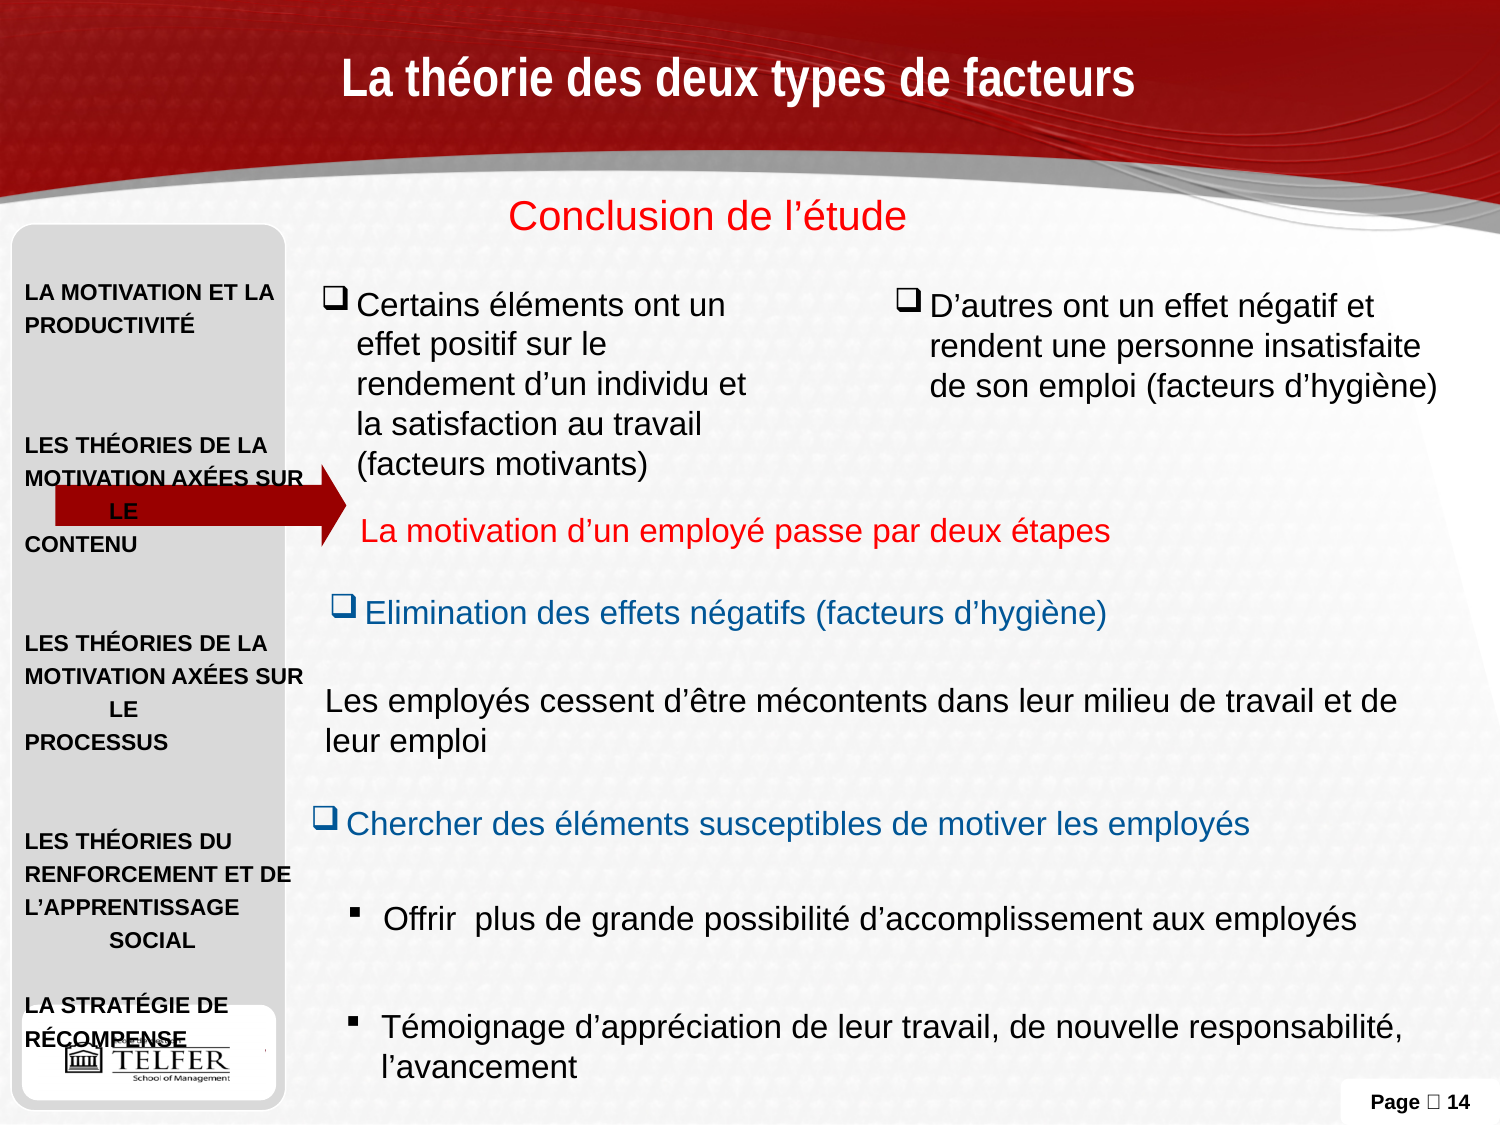

# La théorie des deux types de facteurs
Conclusion de l’étude

La motivation et la
Productivité

Les théories de la
motivation axées sur le
contenu

Les théories de la
motivation axées sur le
processus

Les théories du
Renforcement et de
l’apprentissage social

La stratégie de
Récompense

Certains éléments ont un effet positif sur le rendement d’un individu et la satisfaction au travail (facteurs motivants)
D’autres ont un effet négatif et rendent une personne insatisfaite de son emploi (facteurs d’hygiène)

La motivation d’un employé passe par deux étapes
Elimination des effets négatifs (facteurs d’hygiène)
Les employés cessent d’être mécontents dans leur milieu de travail et de leur emploi
Chercher des éléments susceptibles de motiver les employés
Offrir  plus de grande possibilité d’accomplissement aux employés
Témoignage d’appréciation de leur travail, de nouvelle responsabilité, l’avancement